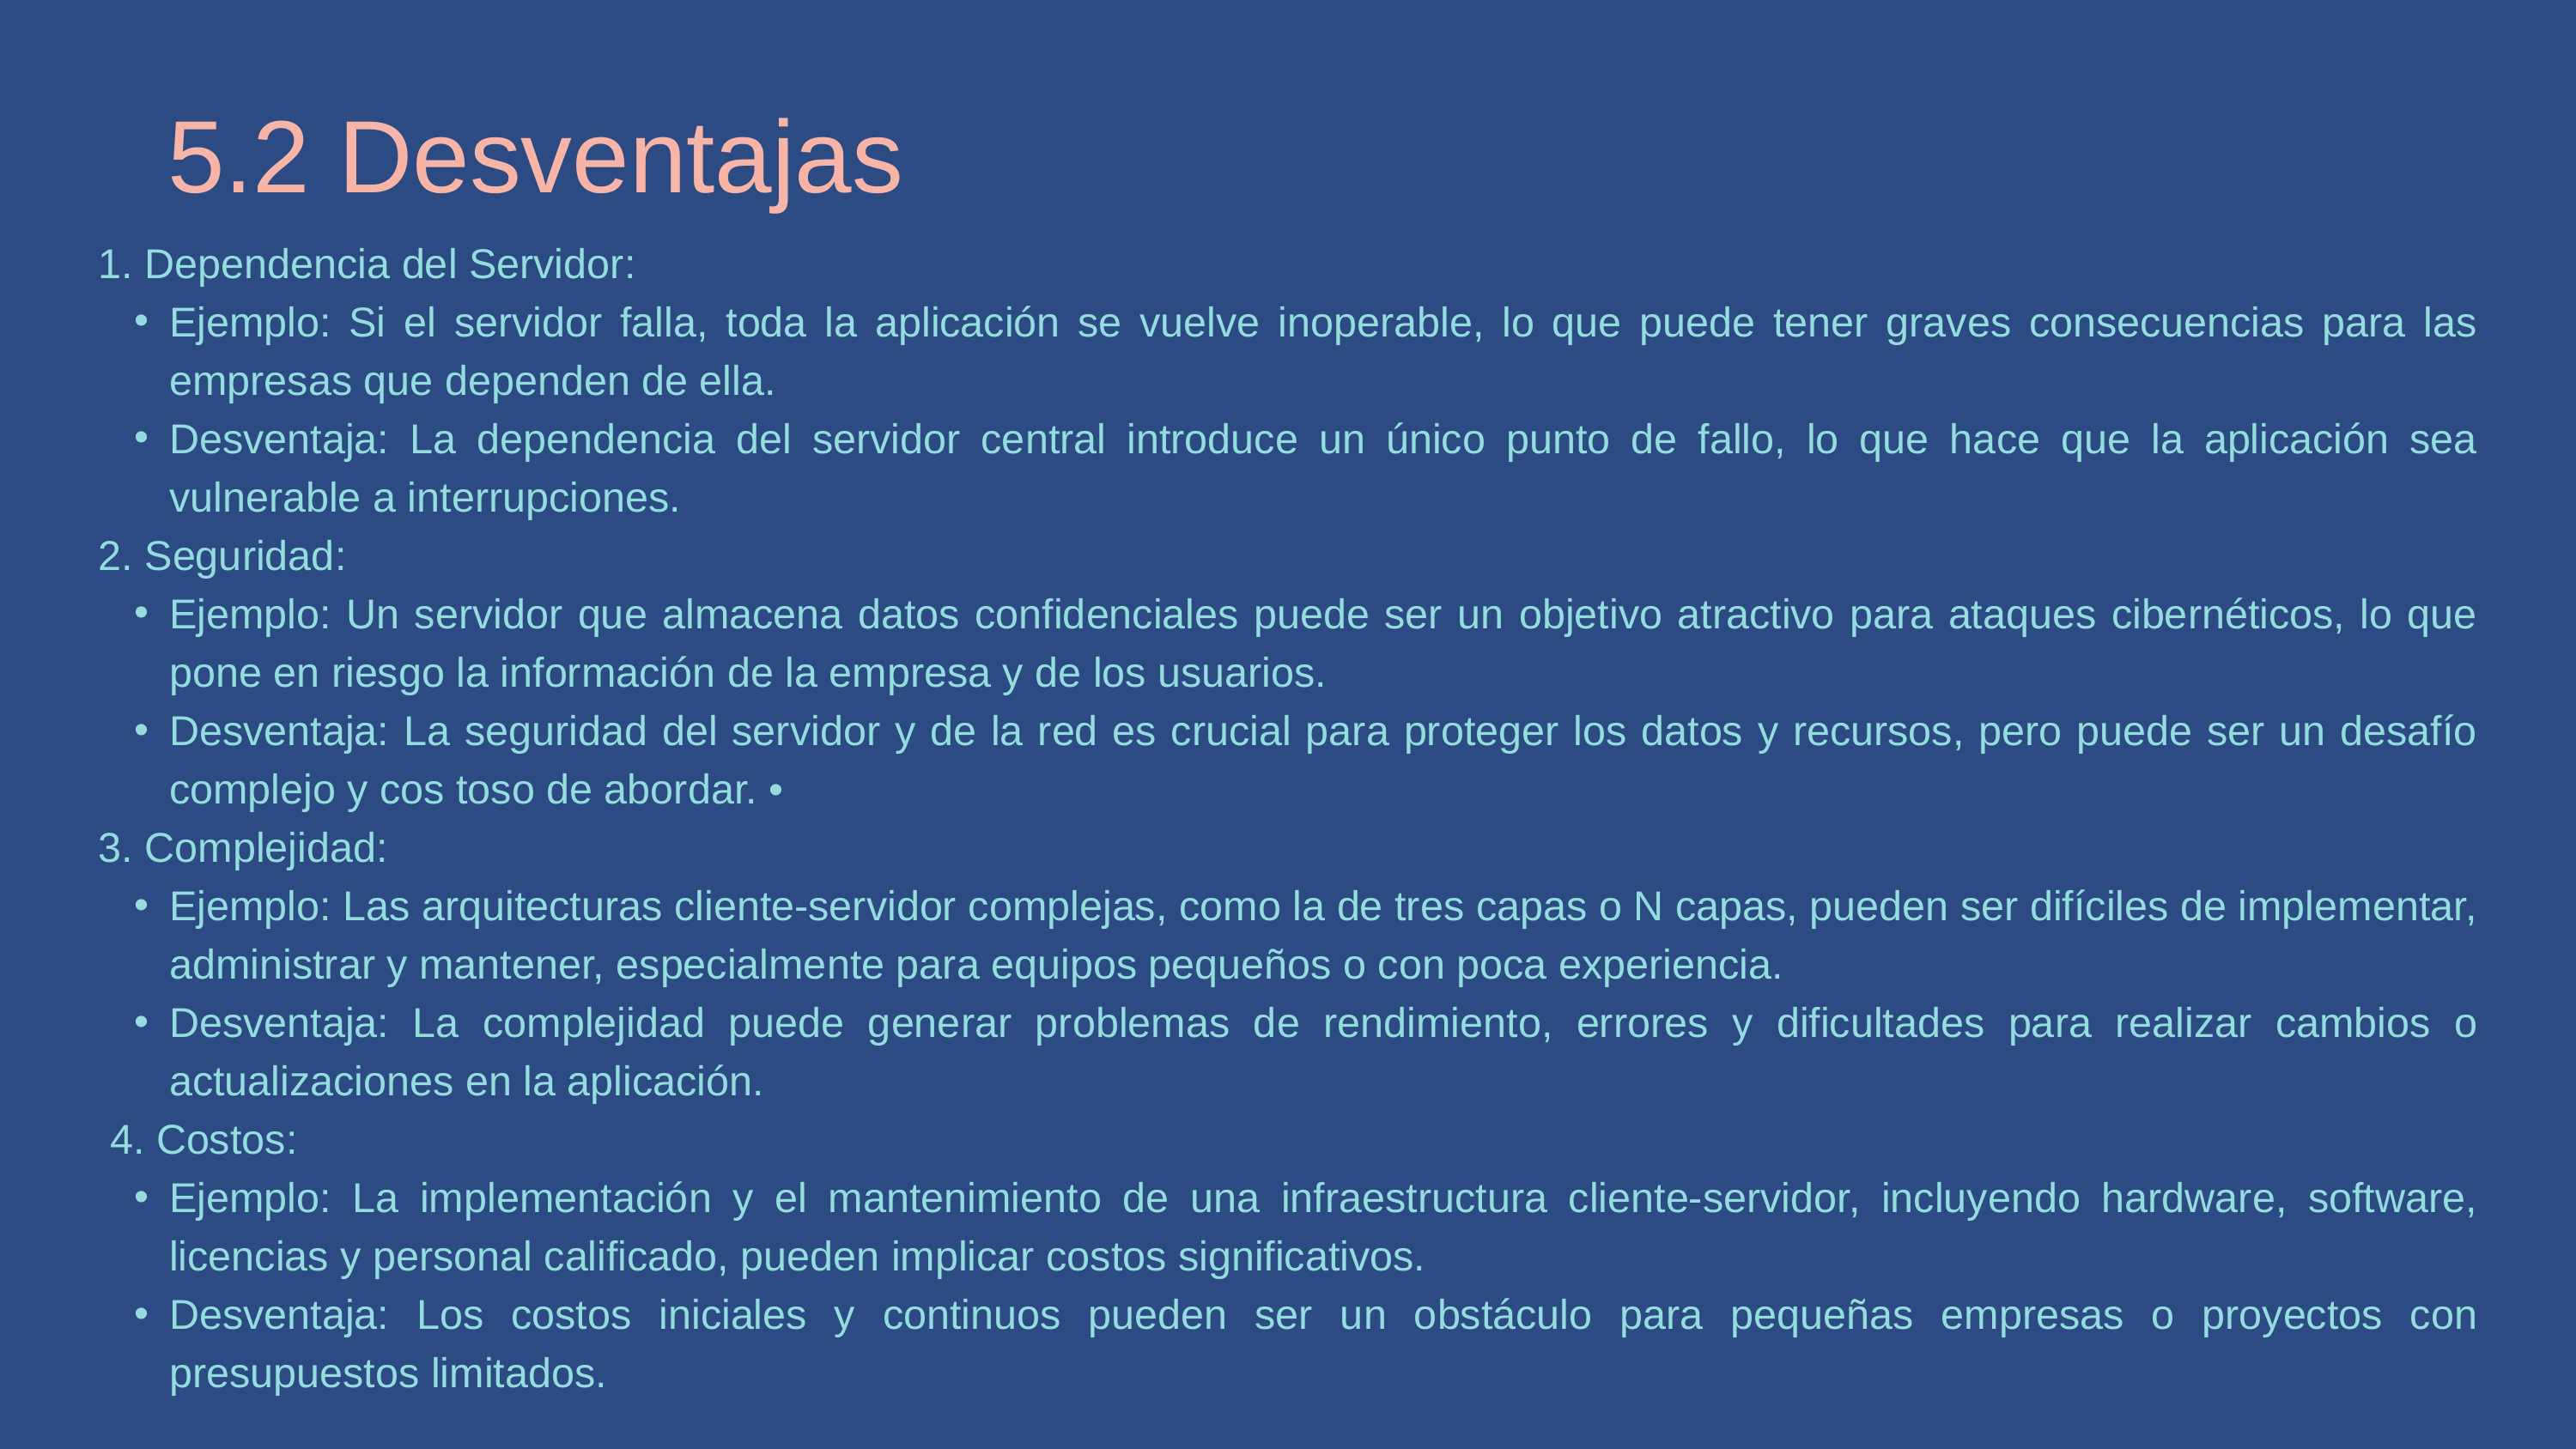

5.2 Desventajas
1. Dependencia del Servidor:
Ejemplo: Si el servidor falla, toda la aplicación se vuelve inoperable, lo que puede tener graves consecuencias para las empresas que dependen de ella.
Desventaja: La dependencia del servidor central introduce un único punto de fallo, lo que hace que la aplicación sea vulnerable a interrupciones.
2. Seguridad:
Ejemplo: Un servidor que almacena datos confidenciales puede ser un objetivo atractivo para ataques cibernéticos, lo que pone en riesgo la información de la empresa y de los usuarios.
Desventaja: La seguridad del servidor y de la red es crucial para proteger los datos y recursos, pero puede ser un desafío complejo y cos toso de abordar. •
3. Complejidad:
Ejemplo: Las arquitecturas cliente-servidor complejas, como la de tres capas o N capas, pueden ser difíciles de implementar, administrar y mantener, especialmente para equipos pequeños o con poca experiencia.
Desventaja: La complejidad puede generar problemas de rendimiento, errores y dificultades para realizar cambios o actualizaciones en la aplicación.
 4. Costos:
Ejemplo: La implementación y el mantenimiento de una infraestructura cliente-servidor, incluyendo hardware, software, licencias y personal calificado, pueden implicar costos significativos.
Desventaja: Los costos iniciales y continuos pueden ser un obstáculo para pequeñas empresas o proyectos con presupuestos limitados.